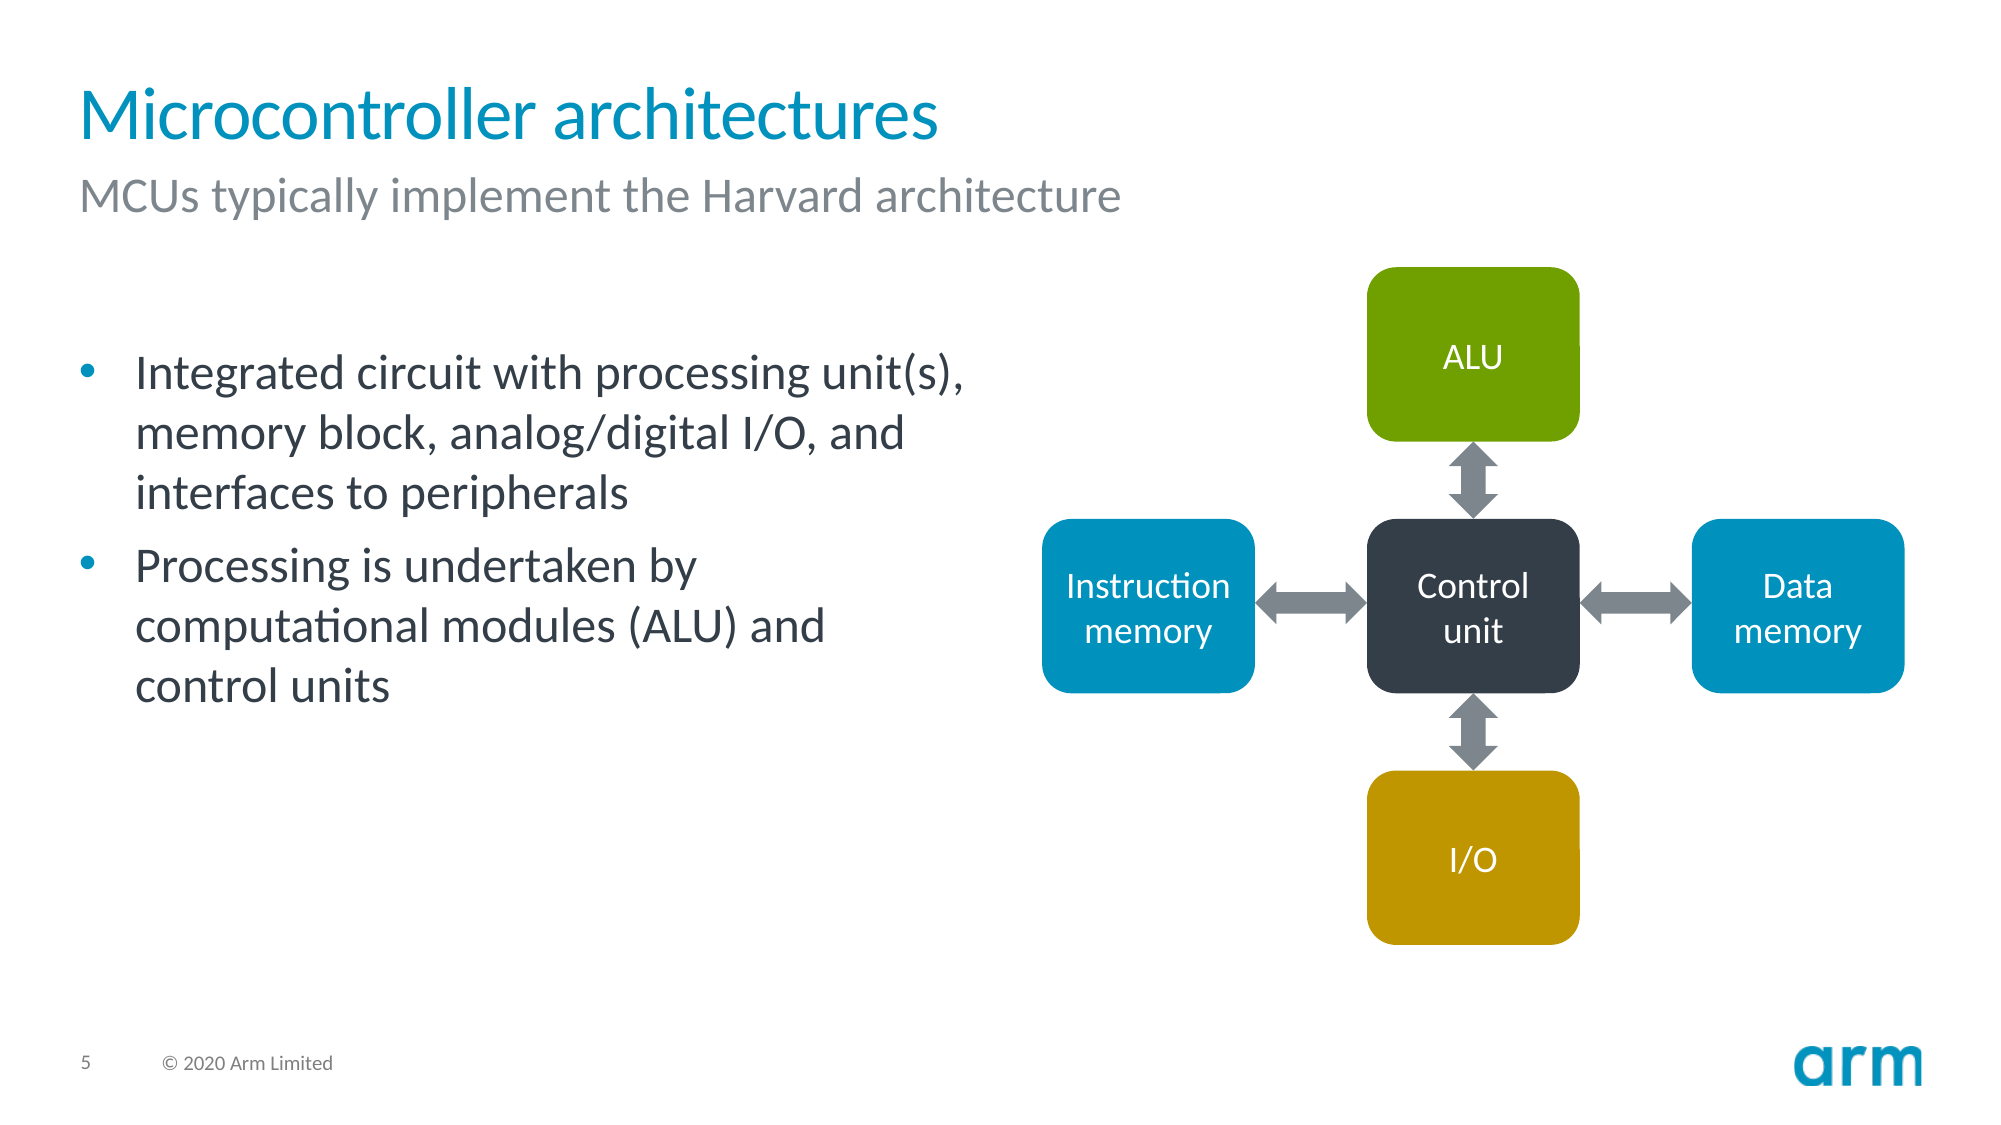

# Microcontroller architectures
MCUs typically implement the Harvard architecture

Integrated circuit with processing unit(s), memory block, analog/digital I/O, and interfaces to peripherals
Processing is undertaken by computational modules (ALU) and control units
ALU

Instruction memory
Control unit
Data memory

I/O